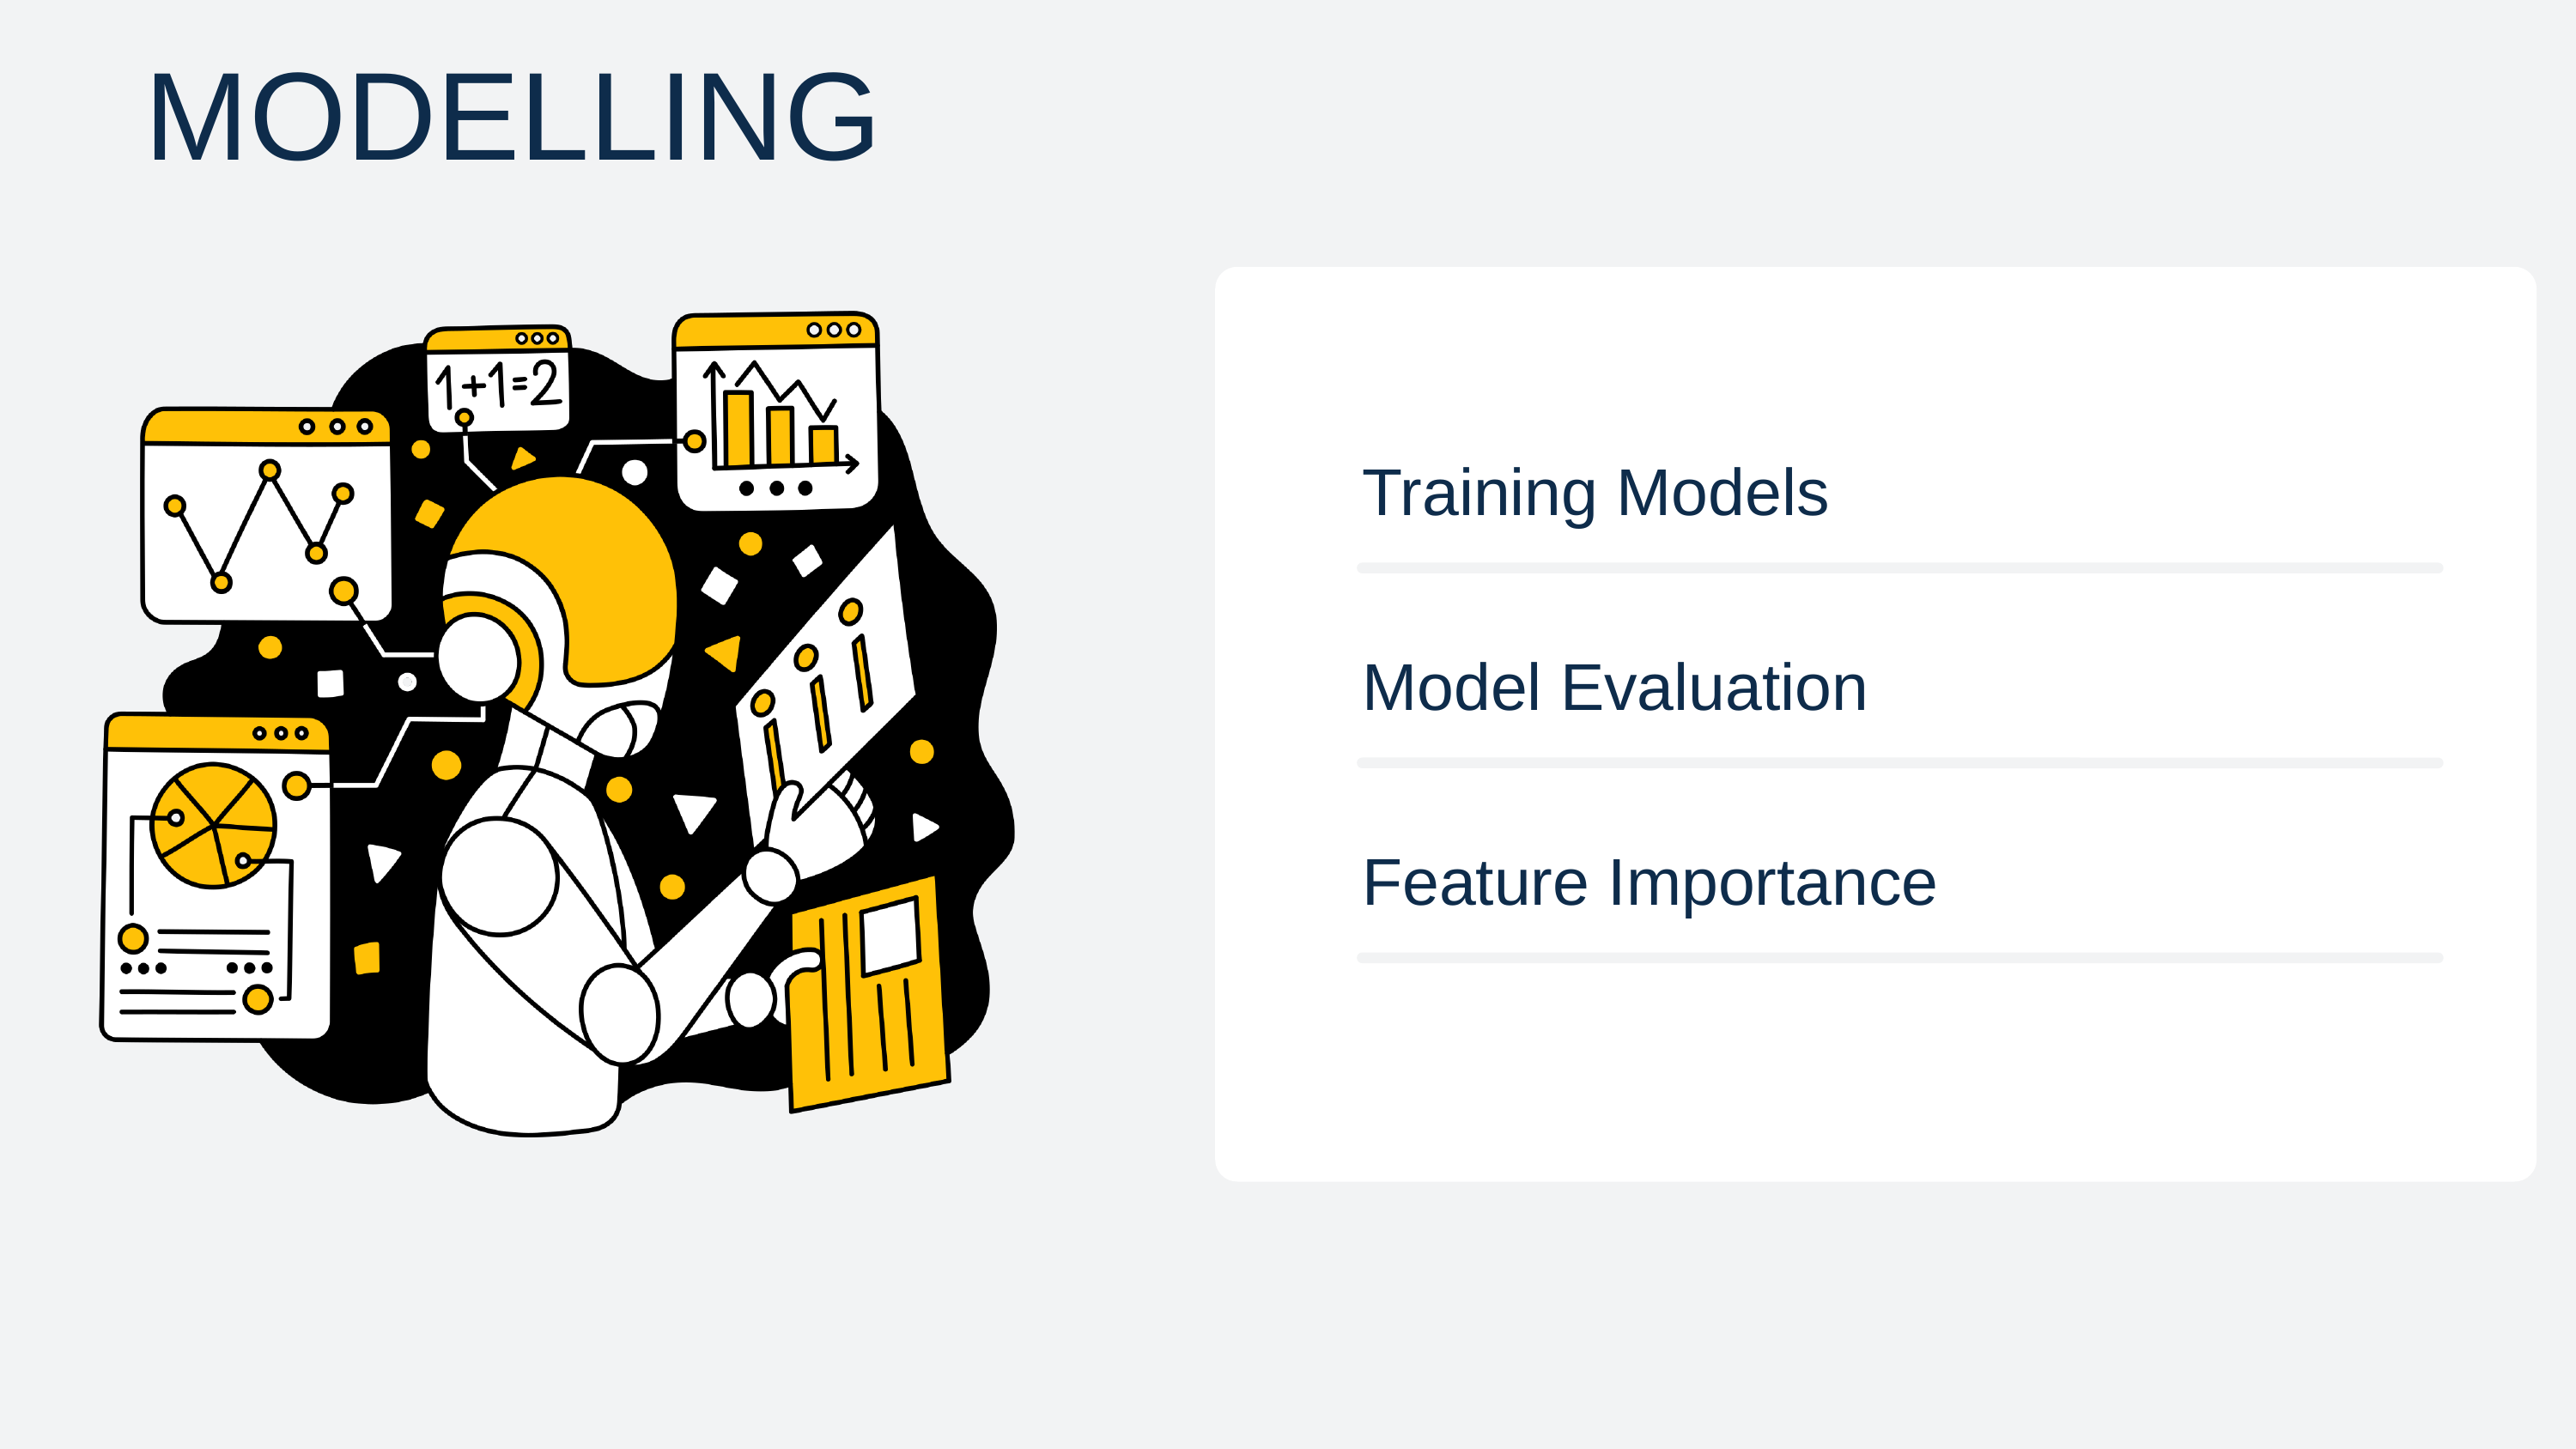

MODELLING

Training Models

Model Evaluation

Feature Importance